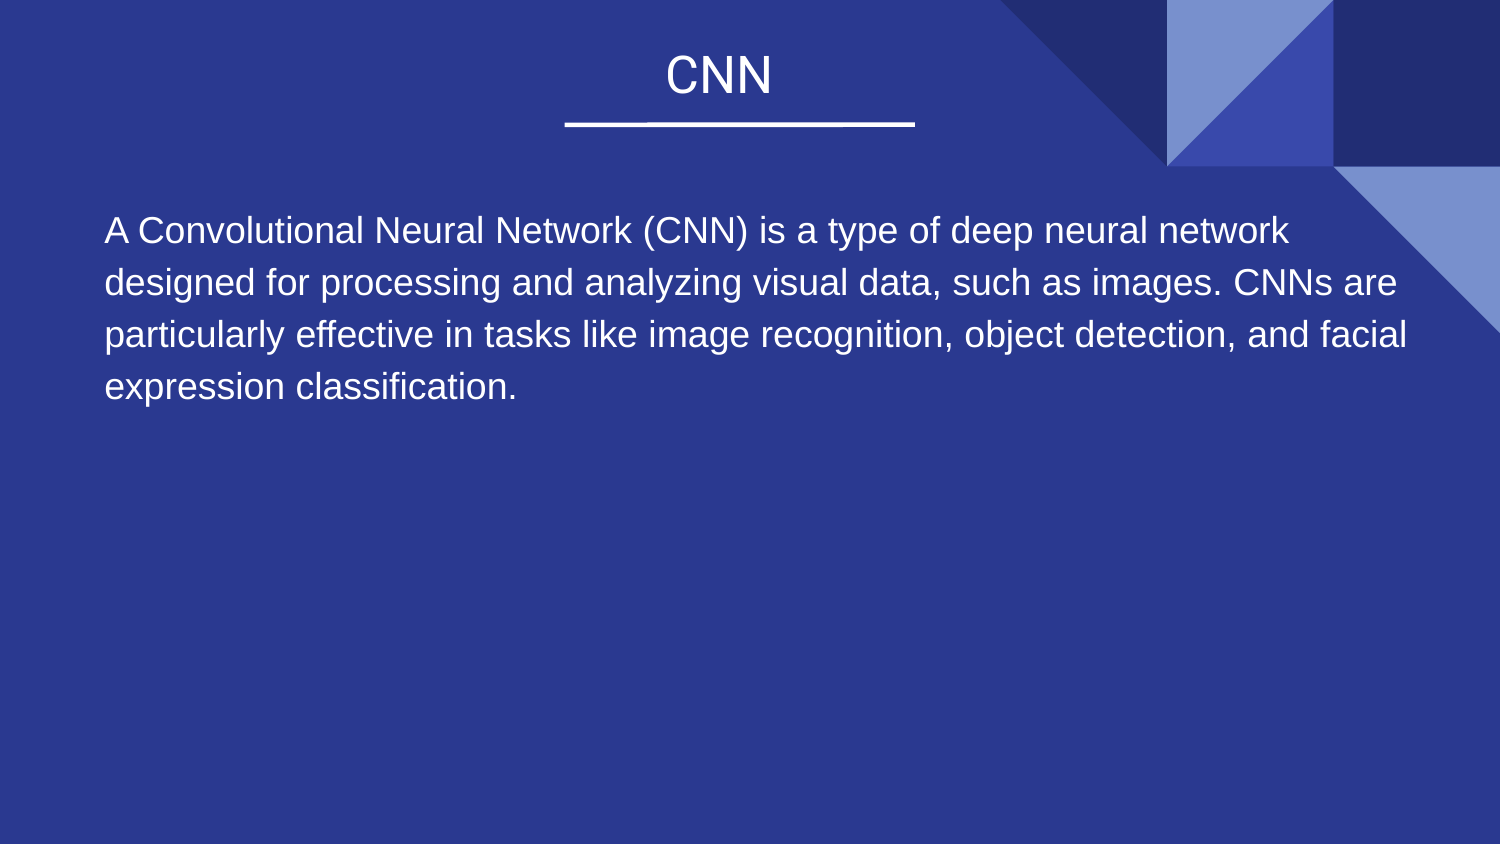

CNN
A Convolutional Neural Network (CNN) is a type of deep neural network designed for processing and analyzing visual data, such as images. CNNs are particularly effective in tasks like image recognition, object detection, and facial expression classification.